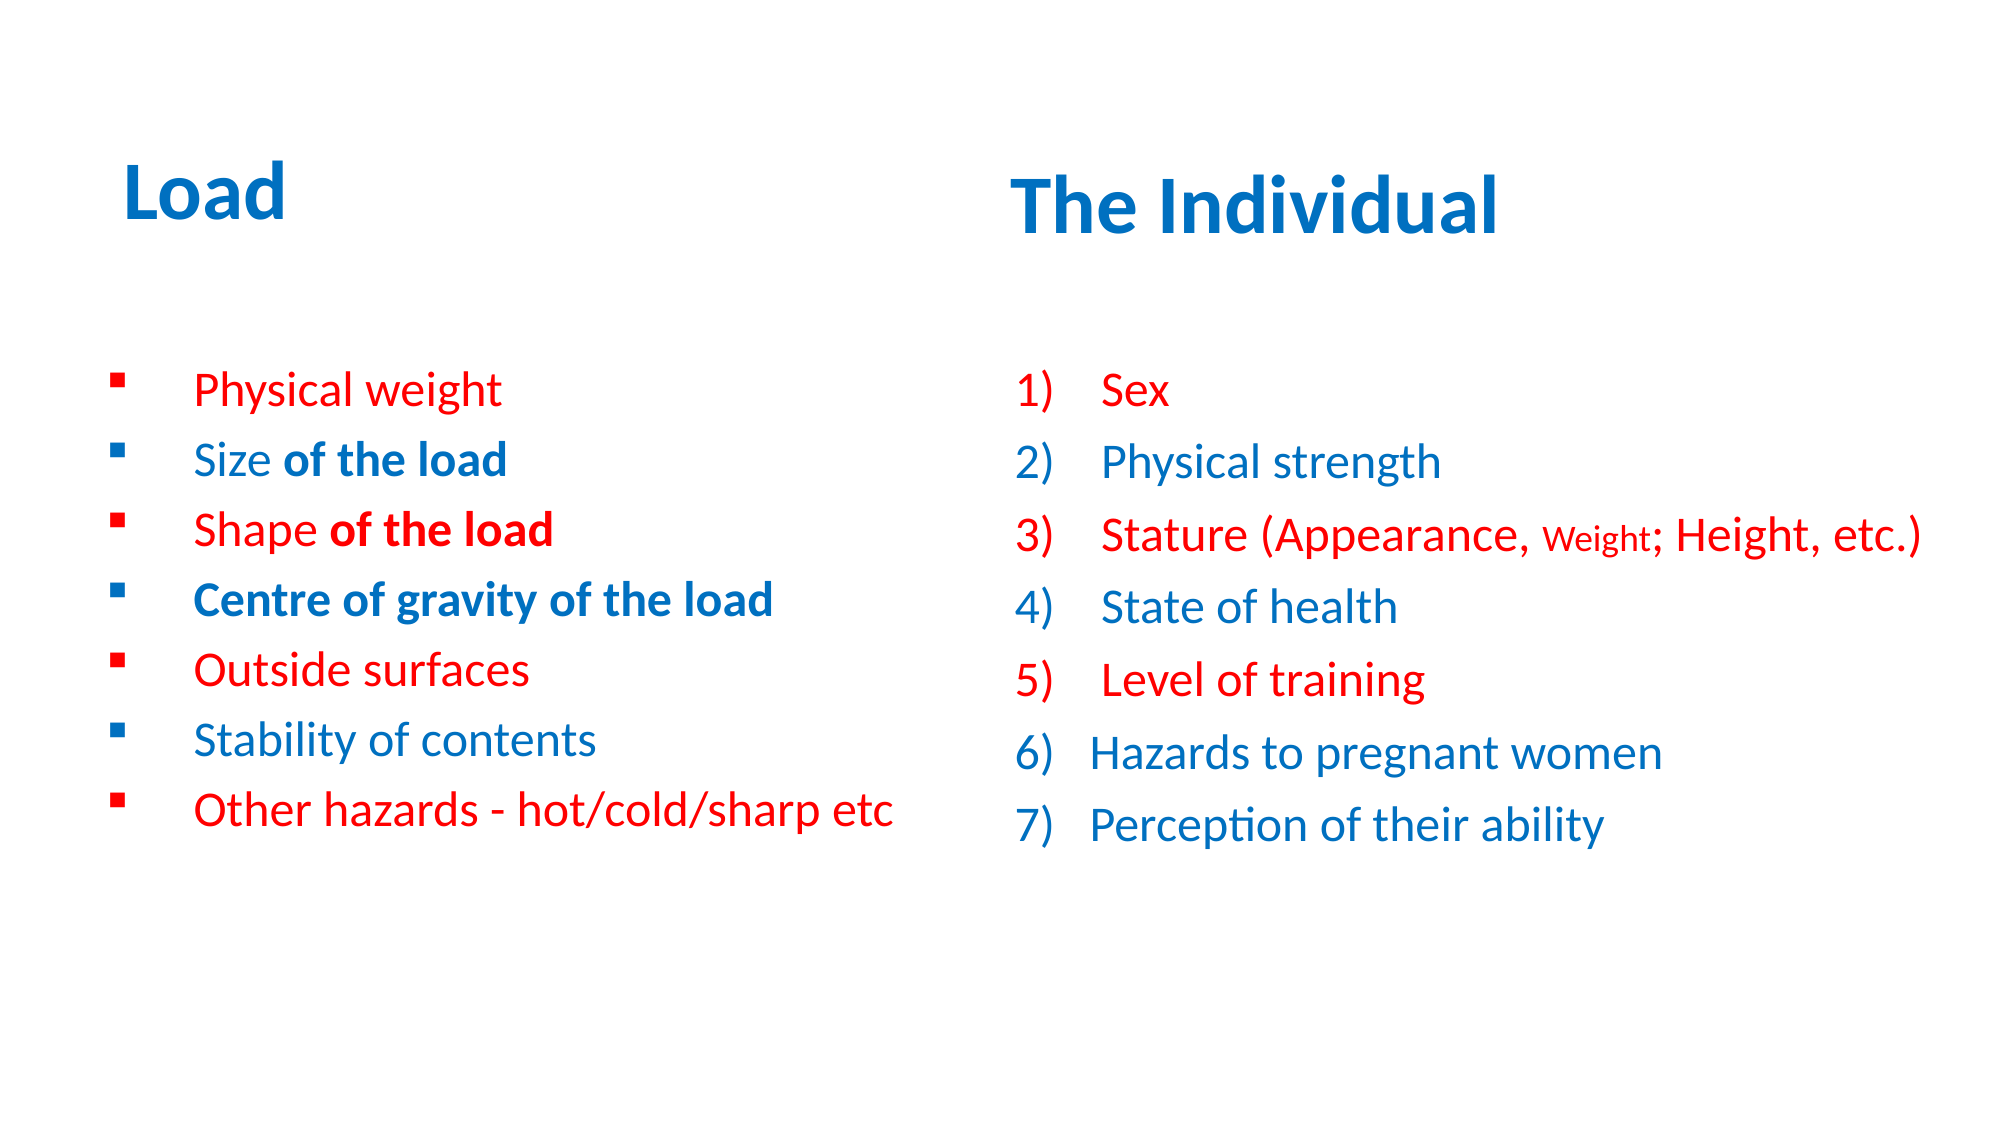

Load
The Individual
Physical weight
Size of the load
Shape of the load
Centre of gravity of the load
Outside surfaces
Stability of contents
Other hazards - hot/cold/sharp etc
 Sex
 Physical strength
 Stature (Appearance, Weight; Height, etc.)
 State of health
 Level of training
Hazards to pregnant women
Perception of their ability